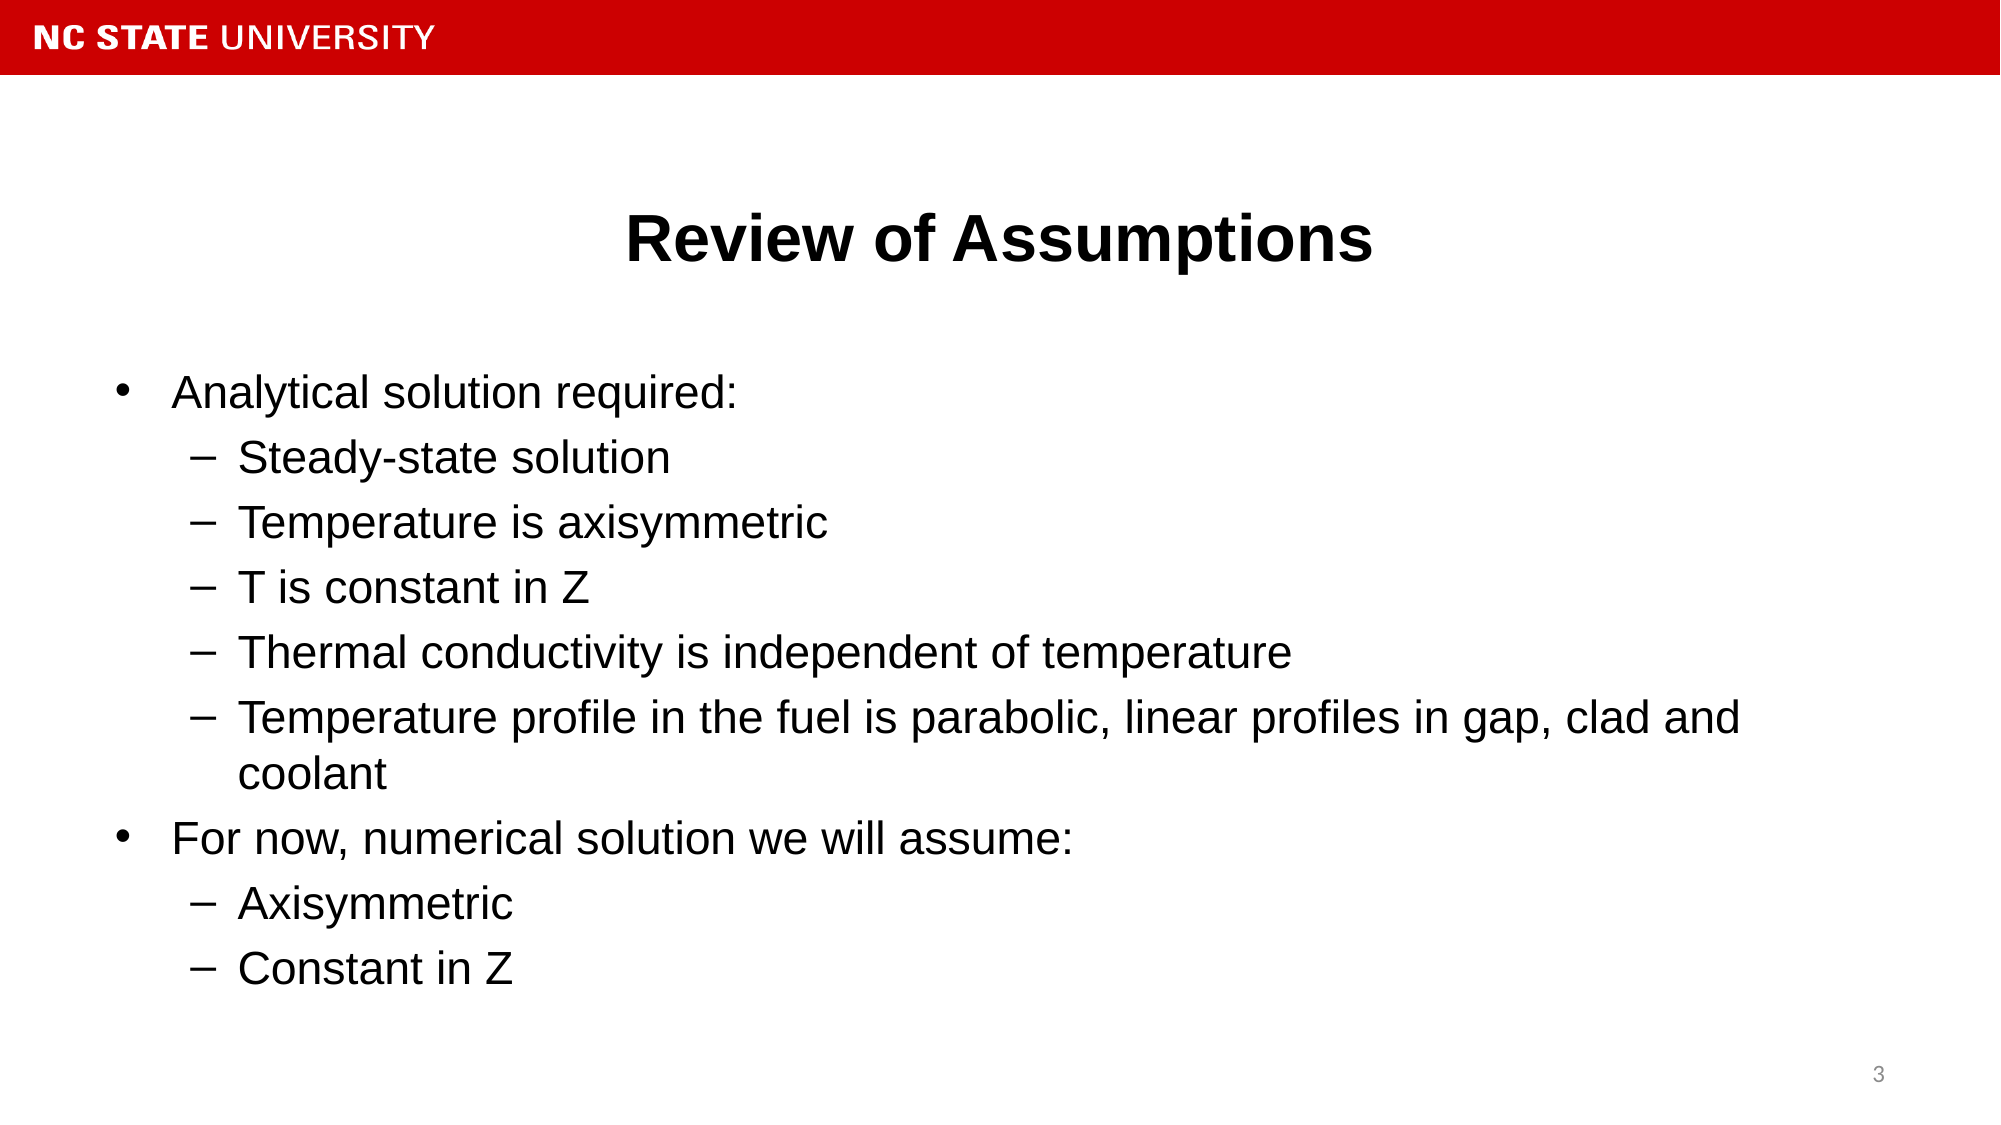

# Review of Assumptions
Analytical solution required:
Steady-state solution
Temperature is axisymmetric
T is constant in Z
Thermal conductivity is independent of temperature
Temperature profile in the fuel is parabolic, linear profiles in gap, clad and coolant
For now, numerical solution we will assume:
Axisymmetric
Constant in Z

3